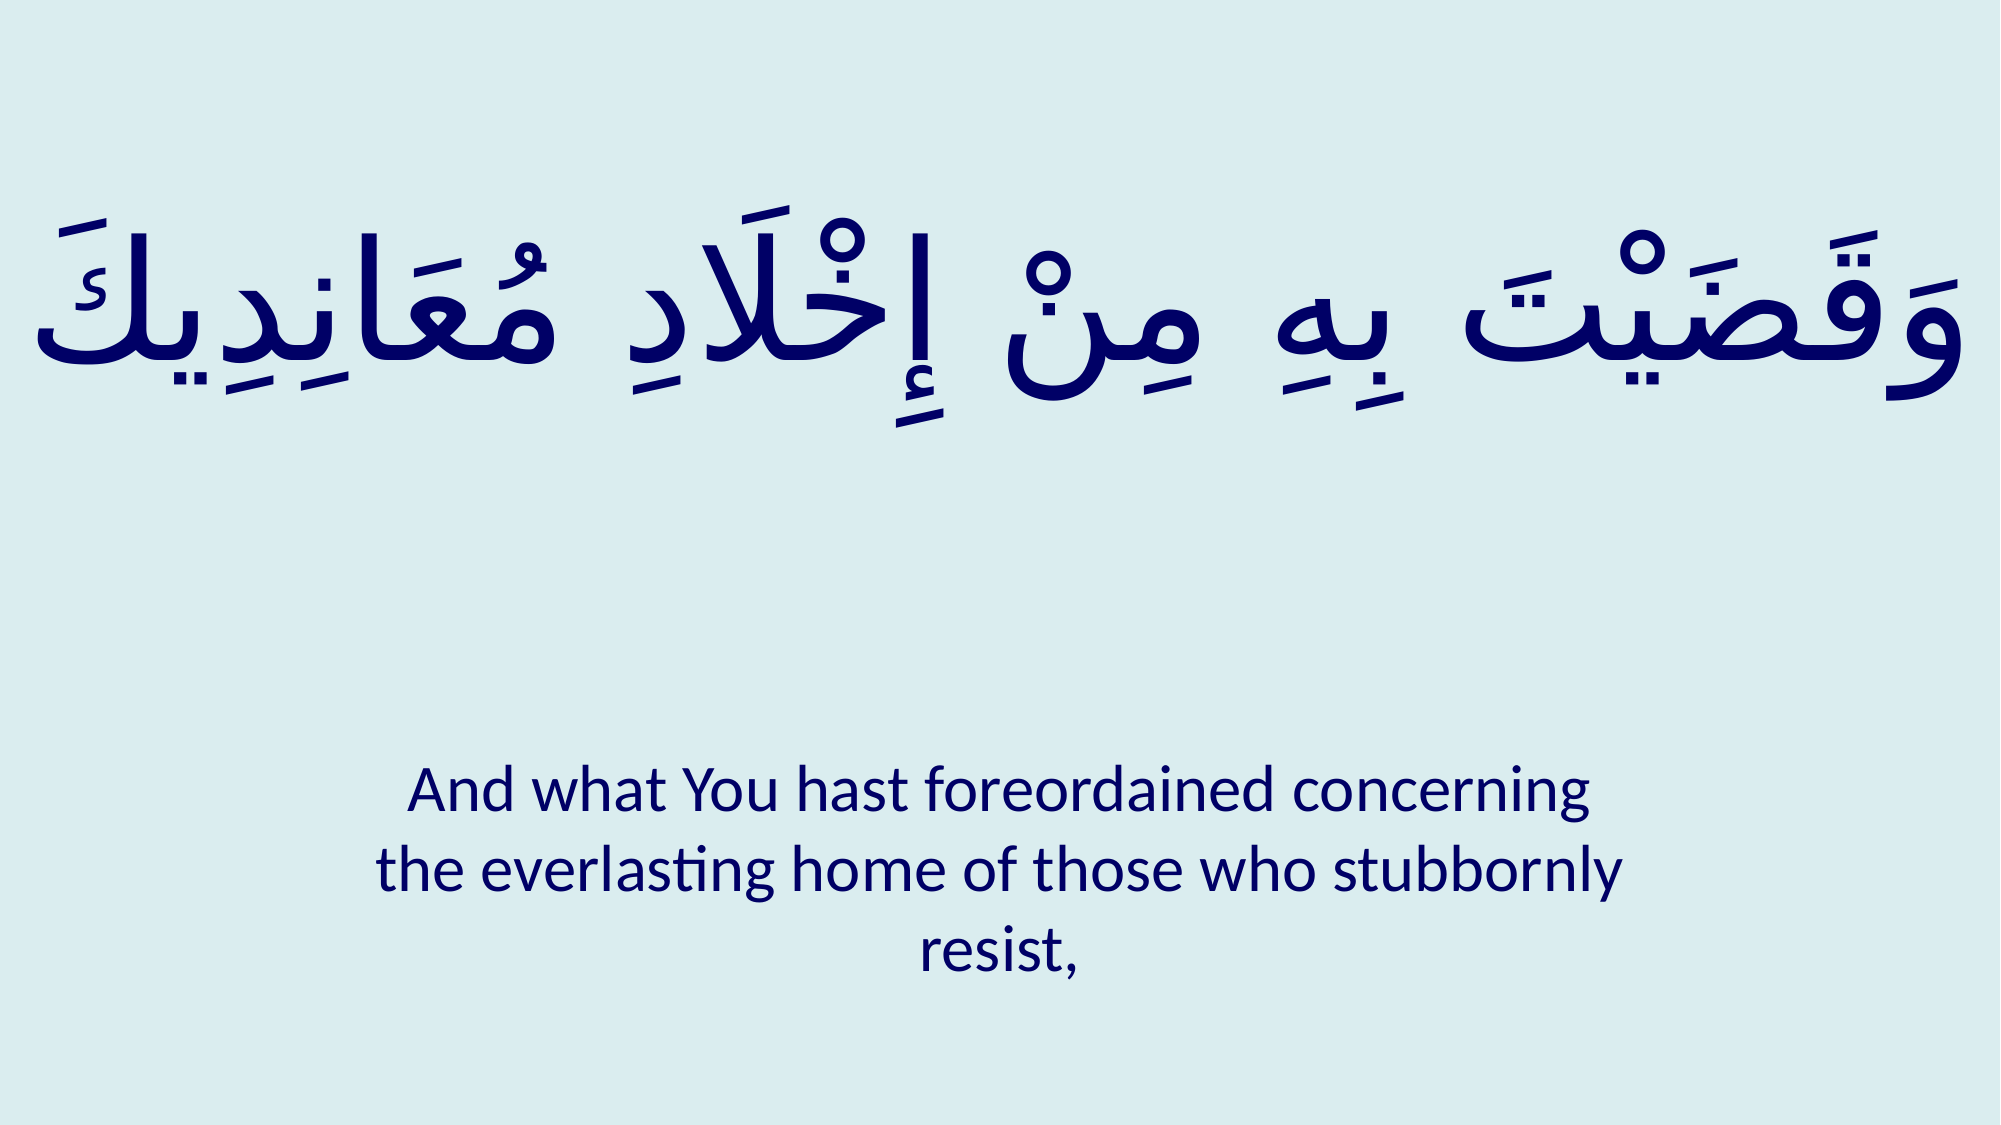

# وَقَضَیْتَ بِهِ مِنْ إِخْلَادِ مُعَانِدِیكَ
And what You hast foreordained concerning the everlasting home of those who stubbornly resist,